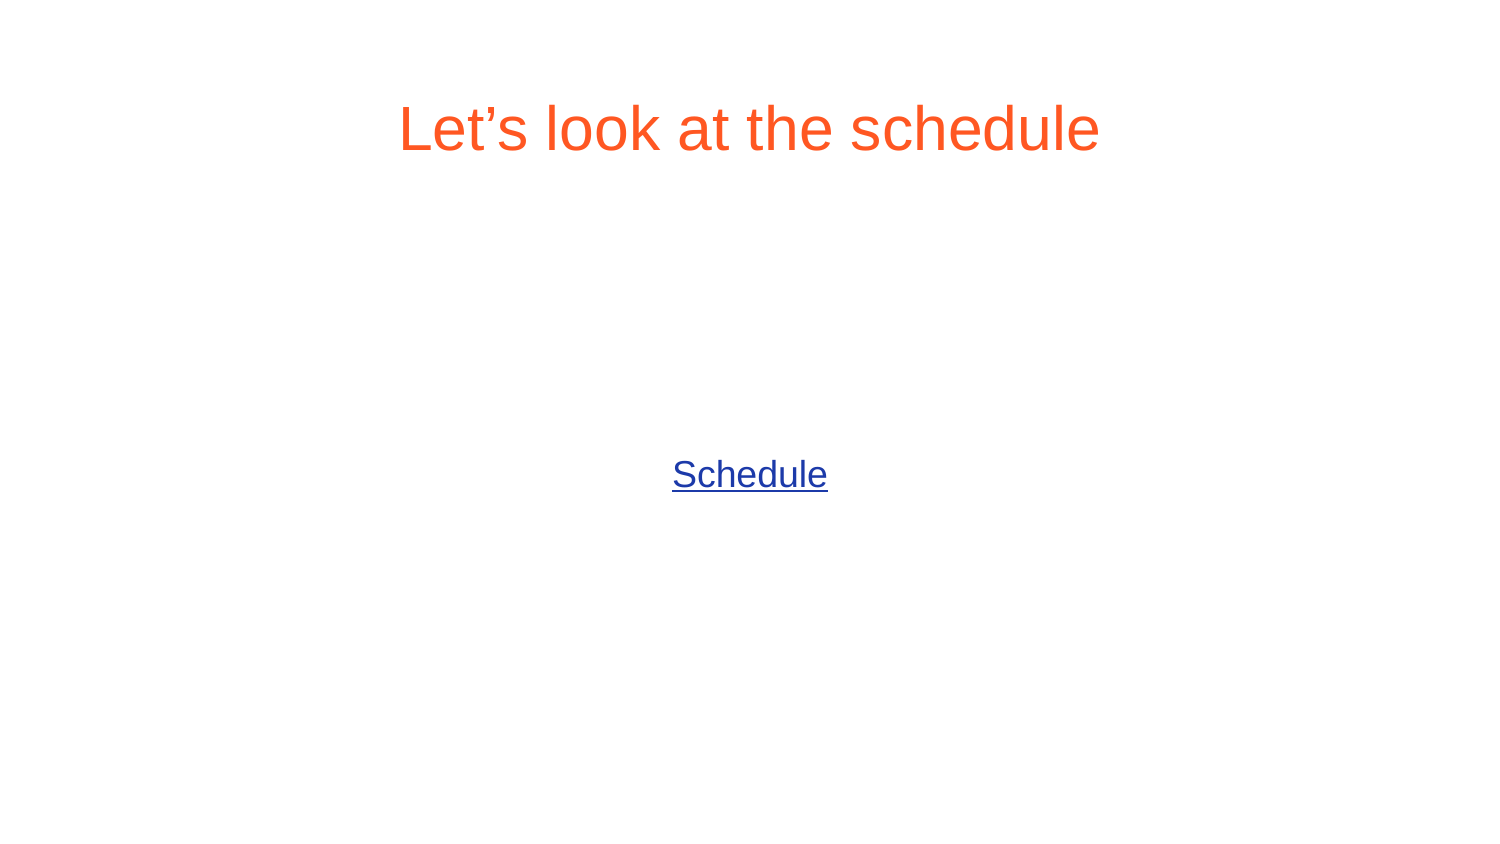

# Let’s look at the schedule
Schedule